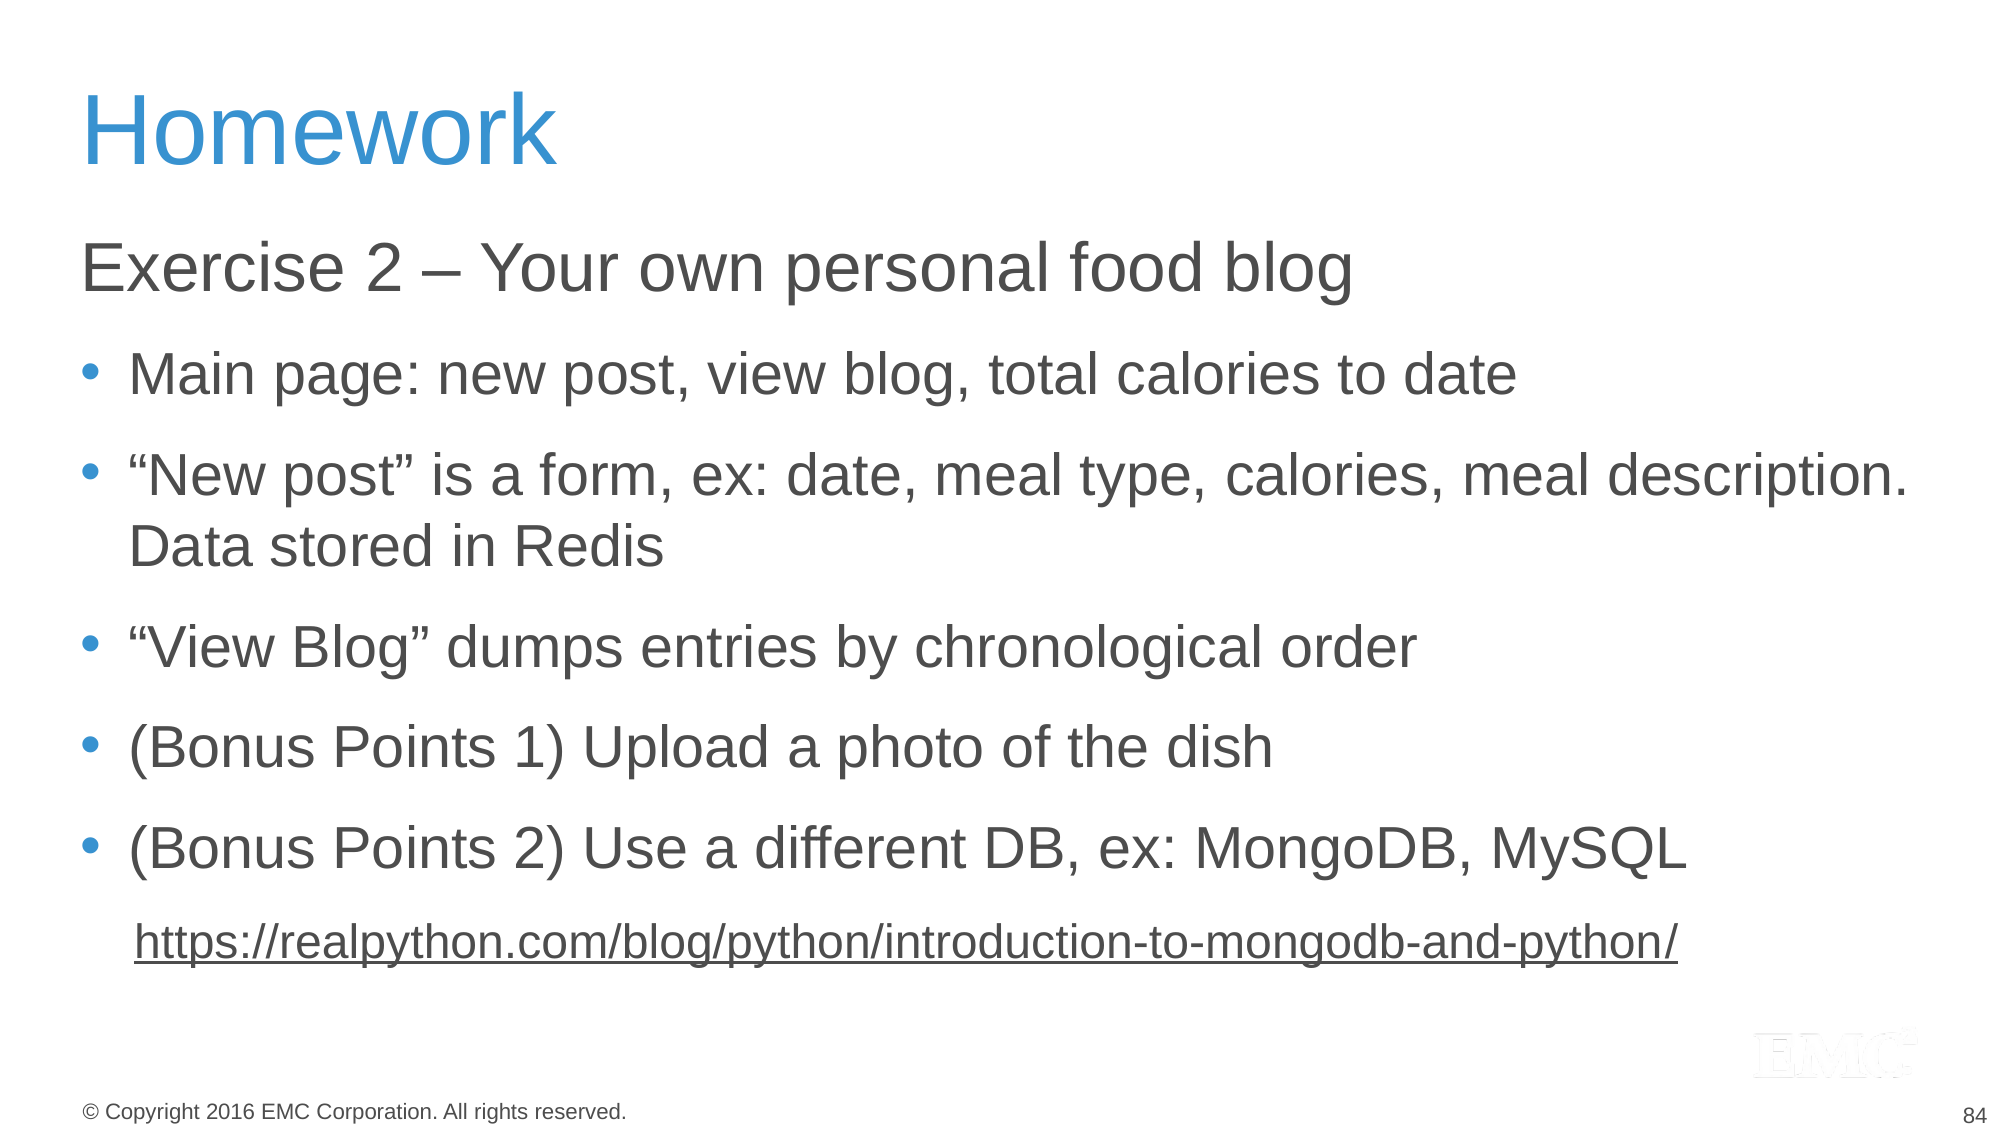

# Homework
Exercise 2 – Your own personal food blog
Main page: new post, view blog, total calories to date
“New post” is a form, ex: date, meal type, calories, meal description. Data stored in Redis
“View Blog” dumps entries by chronological order
(Bonus Points 1) Upload a photo of the dish
(Bonus Points 2) Use a different DB, ex: MongoDB, MySQL
    https://realpython.com/blog/python/introduction-to-mongodb-and-python/